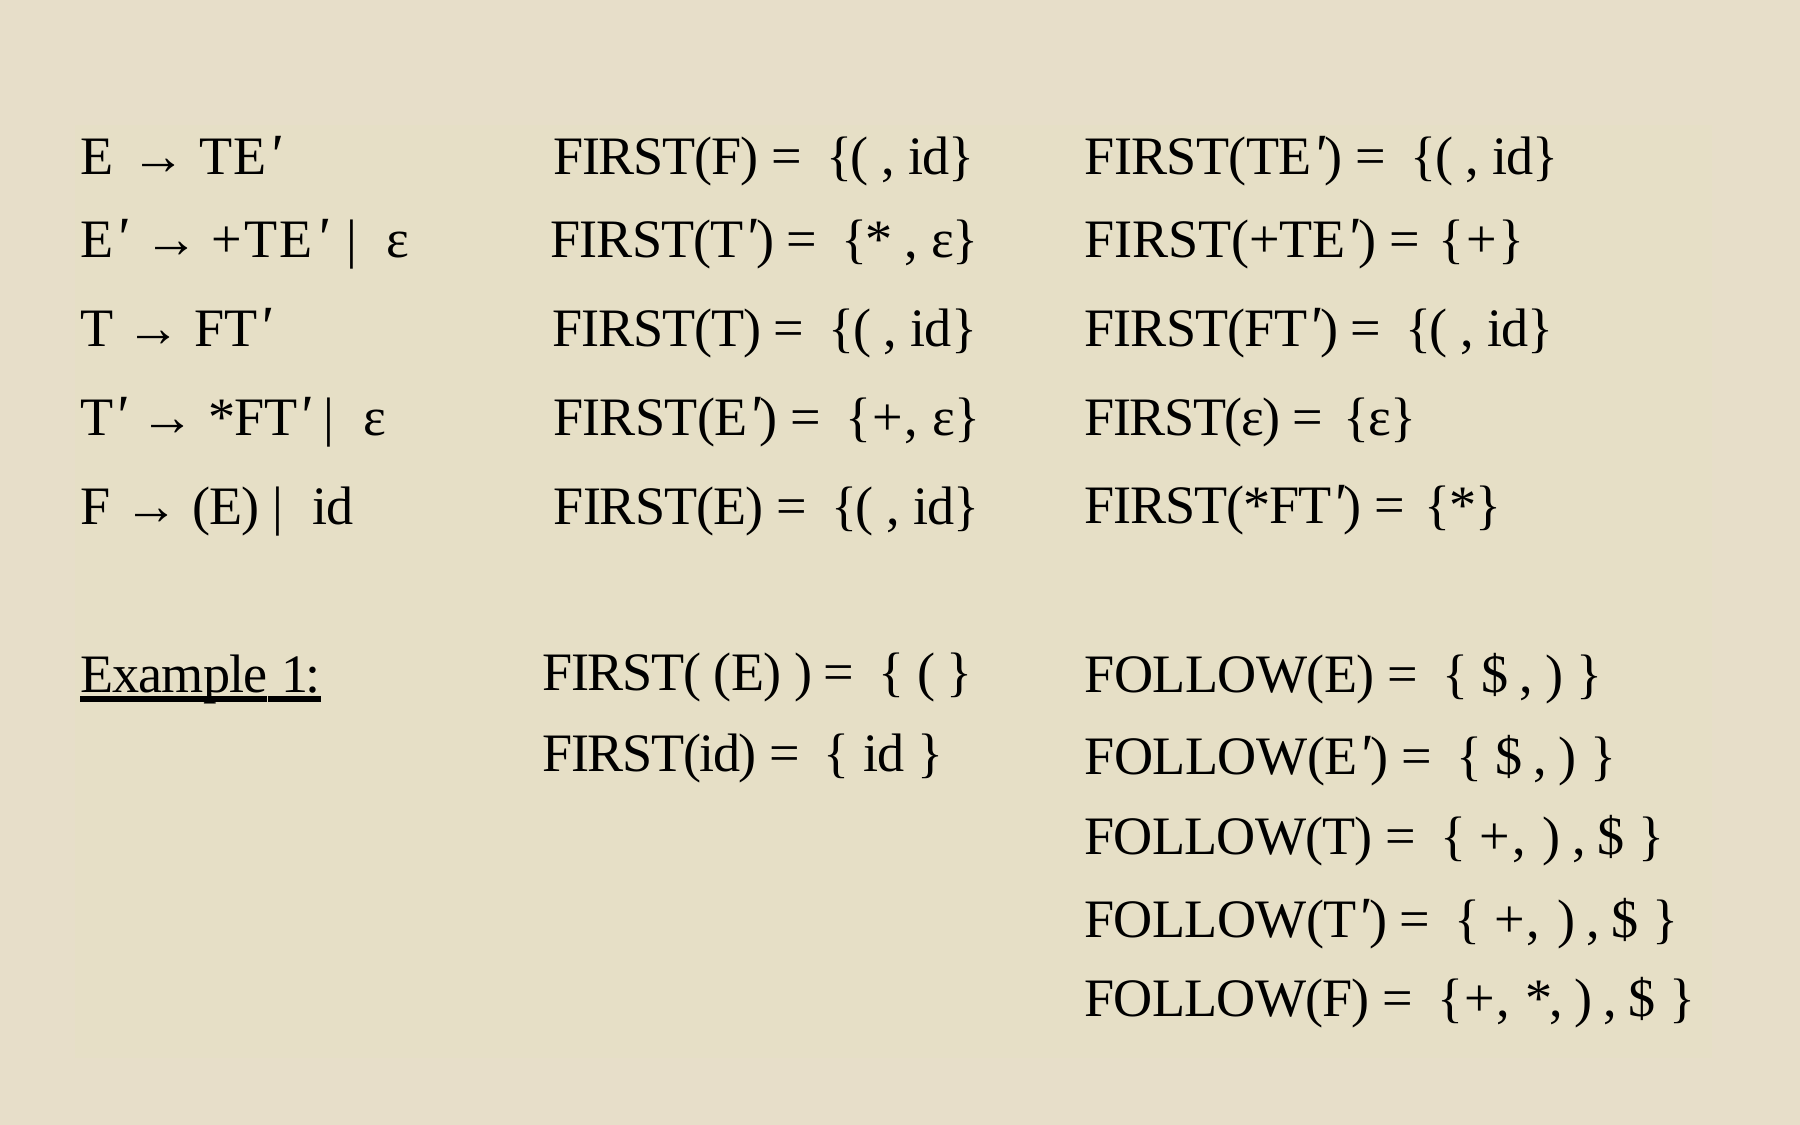

| E → TE' | FIRST(F) = {( , id} | FIRST(TE') = {( , id} |
| --- | --- | --- |
| E' → +TE' | ε | FIRST(T') = {\* , ε} | FIRST(+TE') = {+} |
| T → FT' | FIRST(T) = {( , id} | FIRST(FT') = {( , id} |
| T' → \*FT' | ε | FIRST(E') = {+, ε} | FIRST(ε) = {ε} |
| F → (E) | id | FIRST(E) = {( , id} | FIRST(\*FT') = {\*} |
| Example 1: | FIRST( (E) ) = { ( } FIRST(id) = { id } | FOLLOW(E) = { $ , ) } FOLLOW(E') = { $ , ) } FOLLOW(T) = { +, ) , $ } FOLLOW(T') = { +, ) , $ } FOLLOW(F) = {+, \*, ) , $ } |